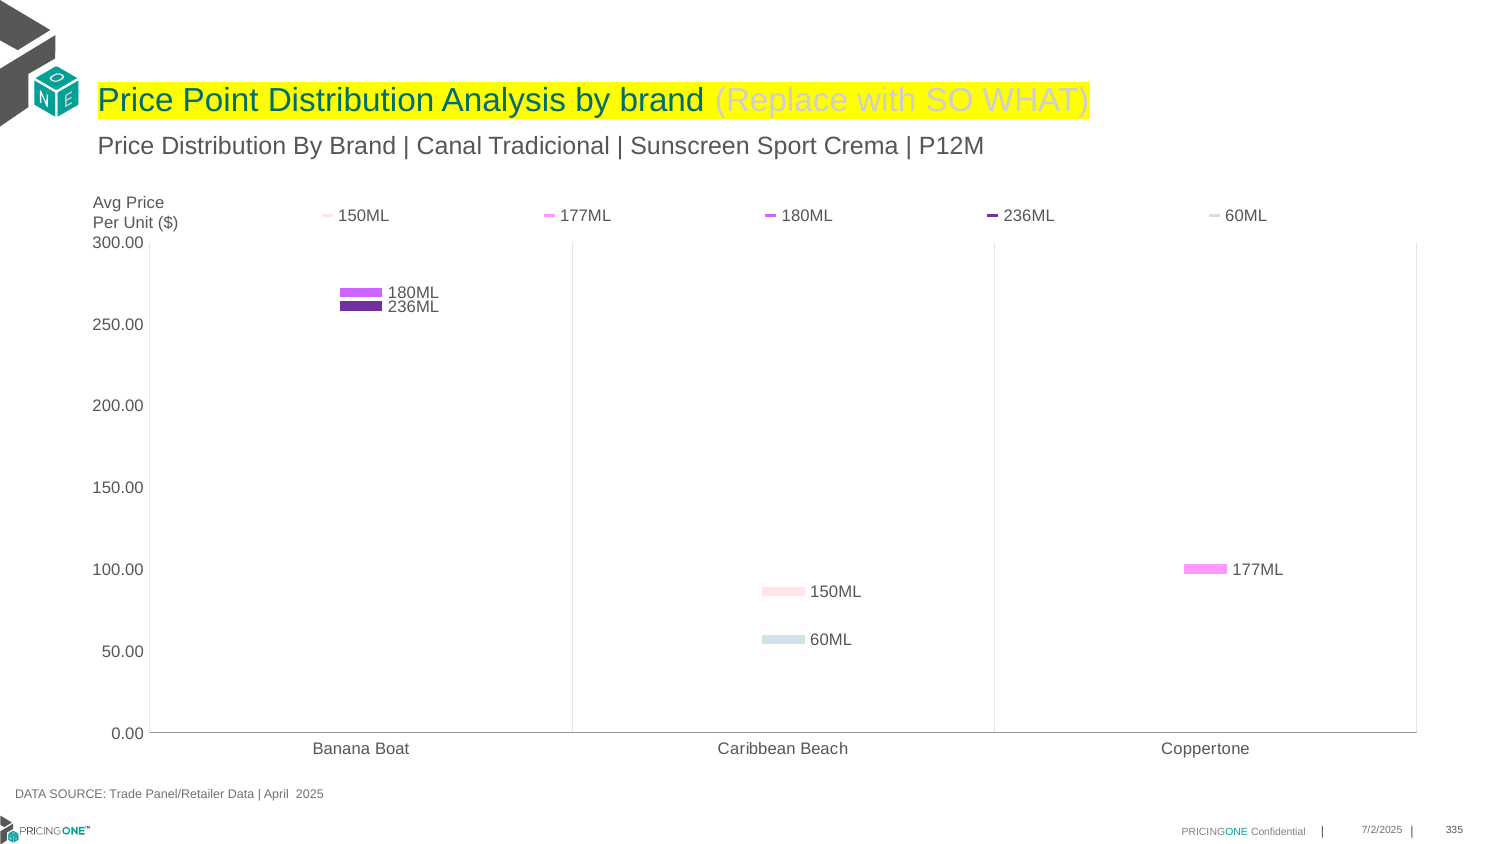

# Price Point Distribution Analysis by brand (Replace with SO WHAT)
Price Distribution By Brand | Canal Tradicional | Sunscreen Sport Crema | P12M

### Chart

| Category | 150ML | 177ML | 180ML | 236ML | 60ML |
|---|---|---|---|---|---|
| Banana Boat | None | None | 268.9214 | 260.8889 | None |
| Caribbean Beach | 86.5165 | None | None | None | 57.1295 |
| Coppertone | None | 100.1447 | None | None | None |
Avg Price
Per Unit ($)
DATA SOURCE: Trade Panel/Retailer Data | April  2025
7/2/2025
335